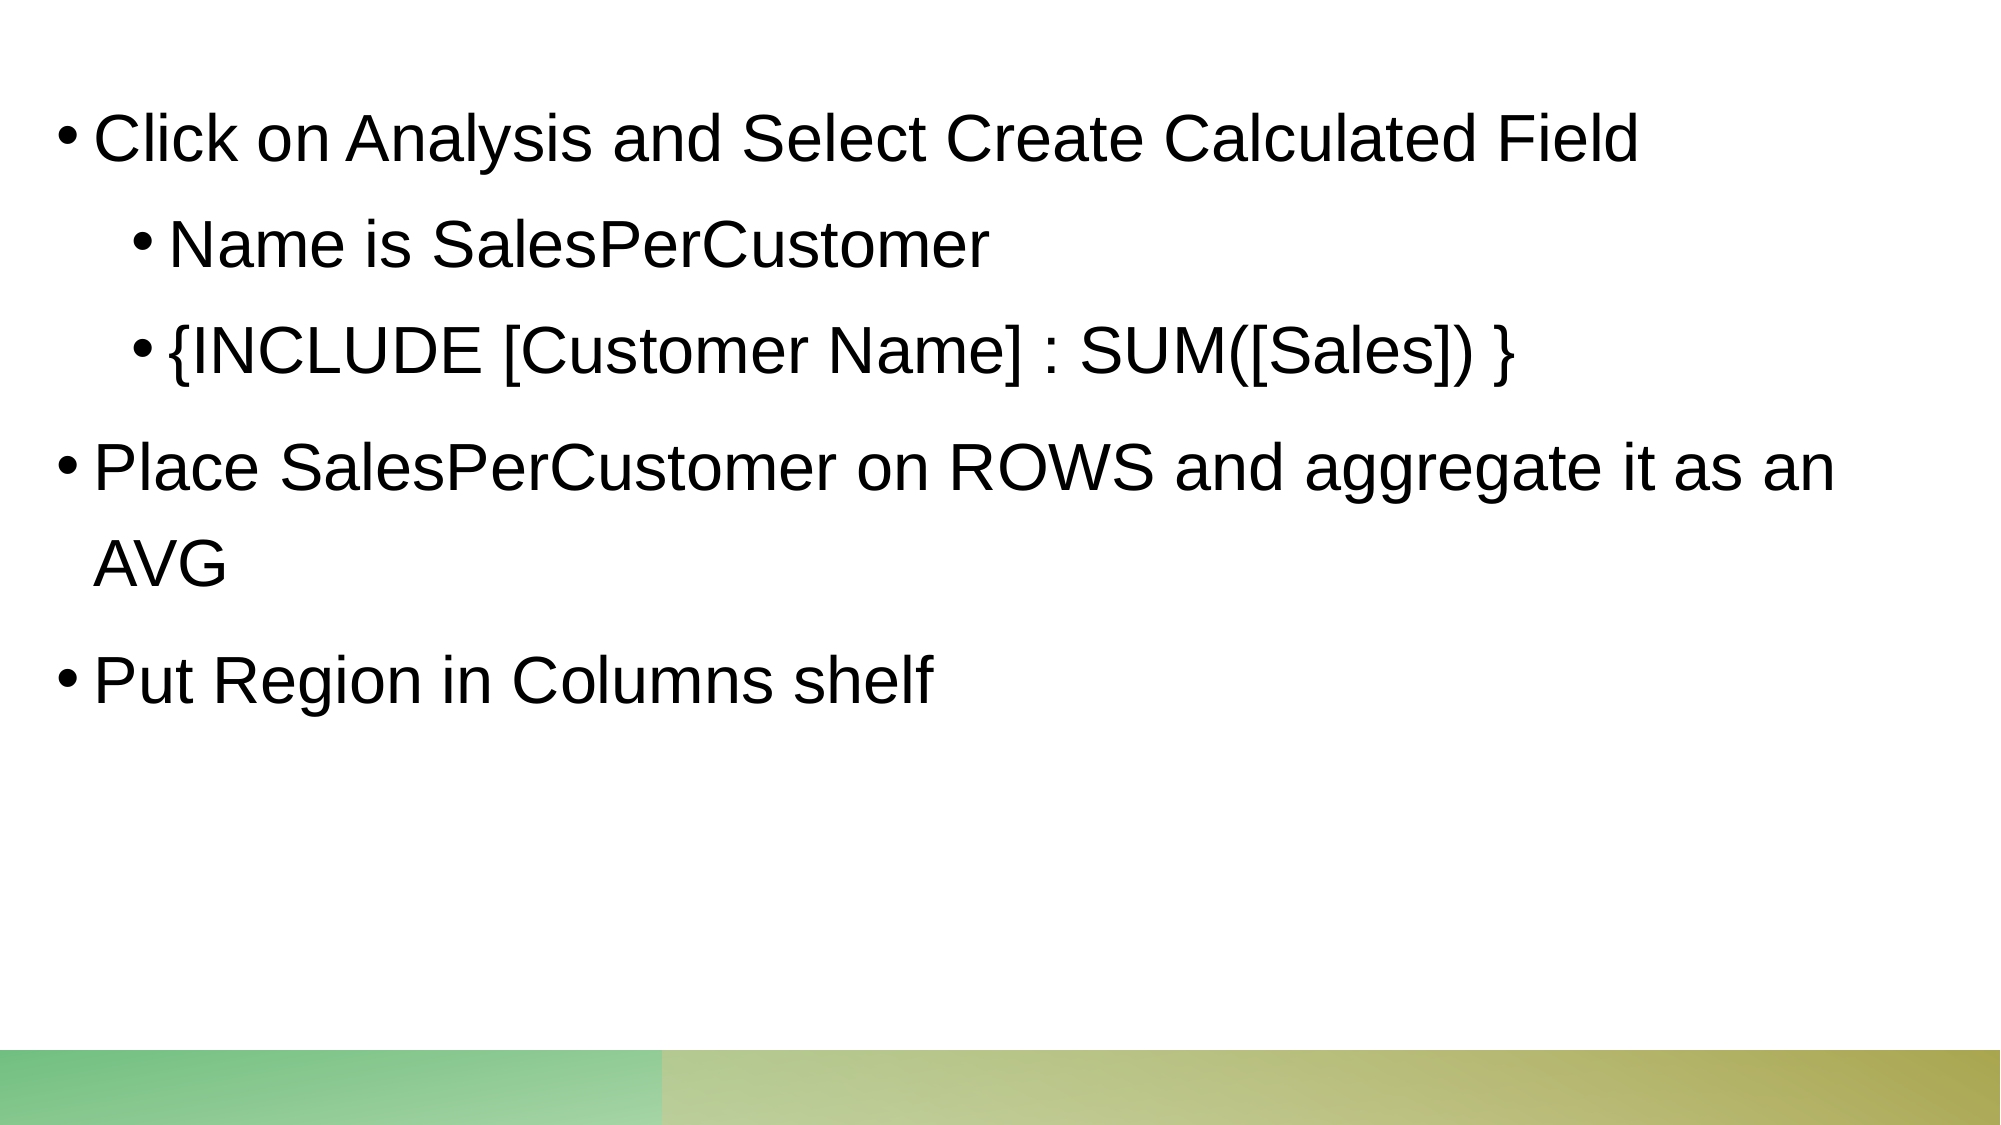

Click on Analysis and Select Create Calculated Field
Name is SalesPerCustomer
{INCLUDE [Customer Name] : SUM([Sales]) }
Place SalesPerCustomer on ROWS and aggregate it as an AVG
Put Region in Columns shelf